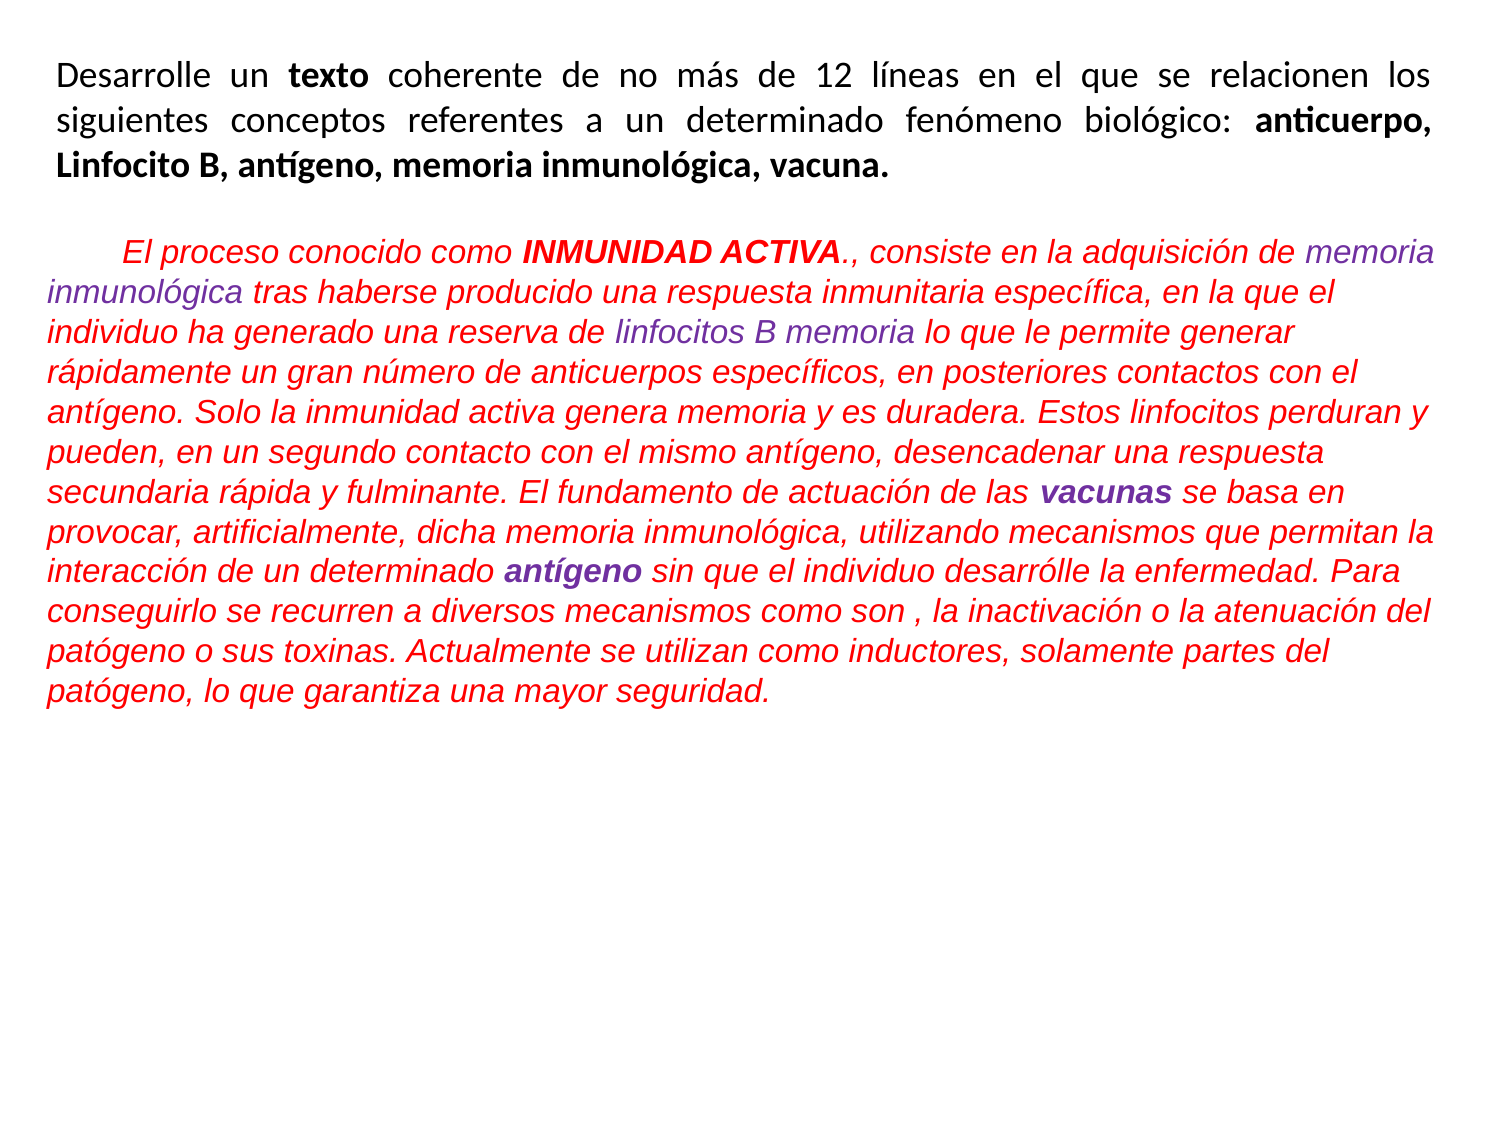

Desarrolle un texto coherente de no más de 12 líneas en el que se relacionen los siguientes conceptos referentes a un determinado fenómeno biológico: anticuerpo, Linfocito B, antígeno, memoria inmunológica, vacuna.
El proceso conocido como INMUNIDAD ACTIVA., consiste en la adquisición de memoria inmunológica tras haberse producido una respuesta inmunitaria específica, en la que el individuo ha generado una reserva de linfocitos B memoria lo que le permite generar rápidamente un gran número de anticuerpos específicos, en posteriores contactos con el antígeno. Solo la inmunidad activa genera memoria y es duradera. Estos linfocitos perduran y pueden, en un segundo contacto con el mismo antígeno, desencadenar una respuesta secundaria rápida y fulminante. El fundamento de actuación de las vacunas se basa en provocar, artificialmente, dicha memoria inmunológica, utilizando mecanismos que permitan la interacción de un determinado antígeno sin que el individuo desarrólle la enfermedad. Para conseguirlo se recurren a diversos mecanismos como son , la inactivación o la atenuación del patógeno o sus toxinas. Actualmente se utilizan como inductores, solamente partes del  patógeno, lo que garantiza una mayor seguridad.